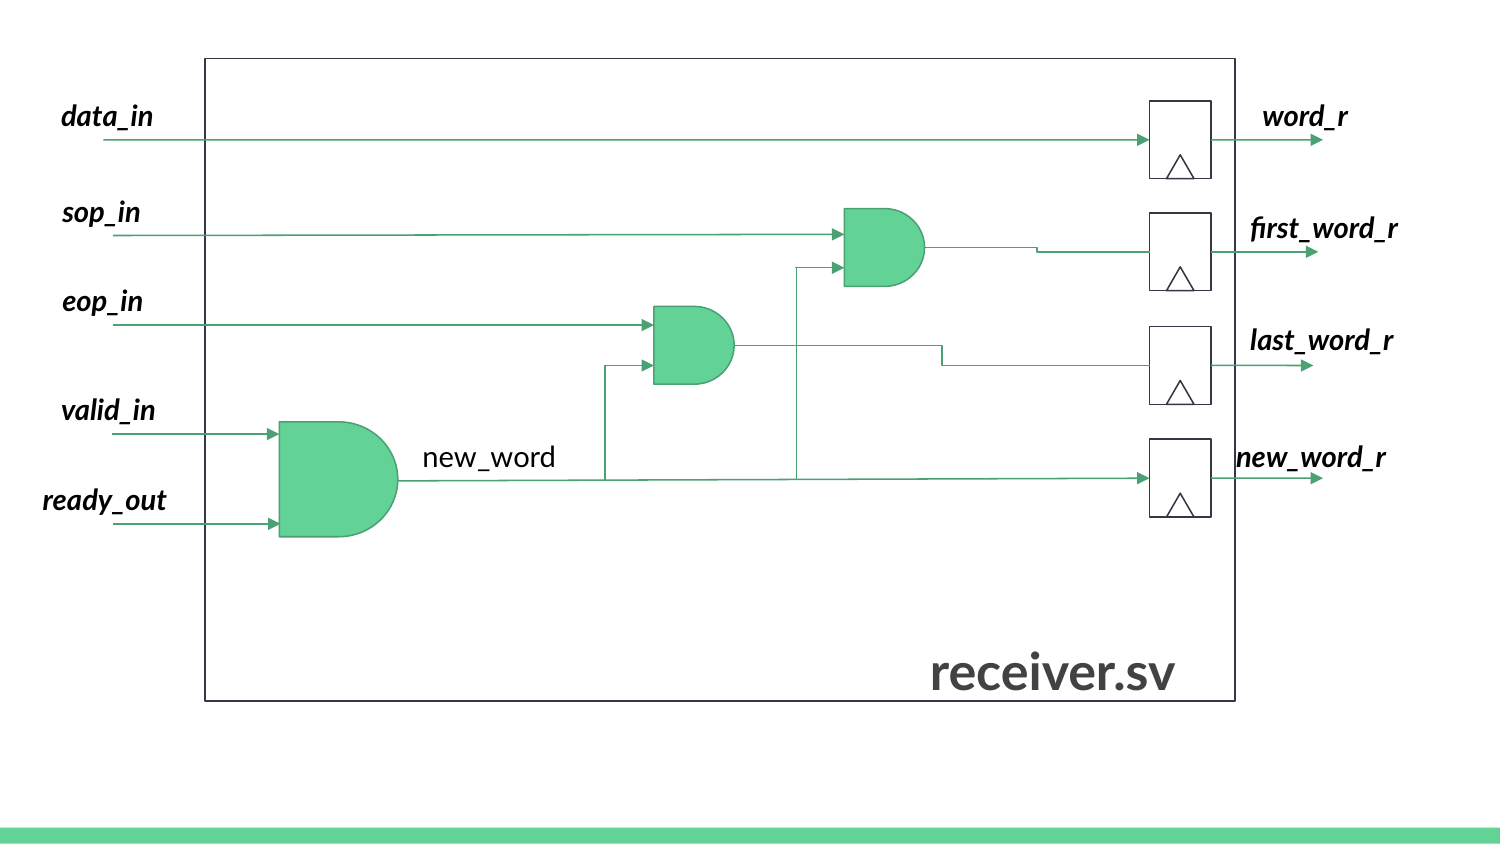

data_in
word_r

sop_in
first_word_r

eop_in
last_word_r

valid_in

new_word
new_word_r

ready_out
receiver.sv